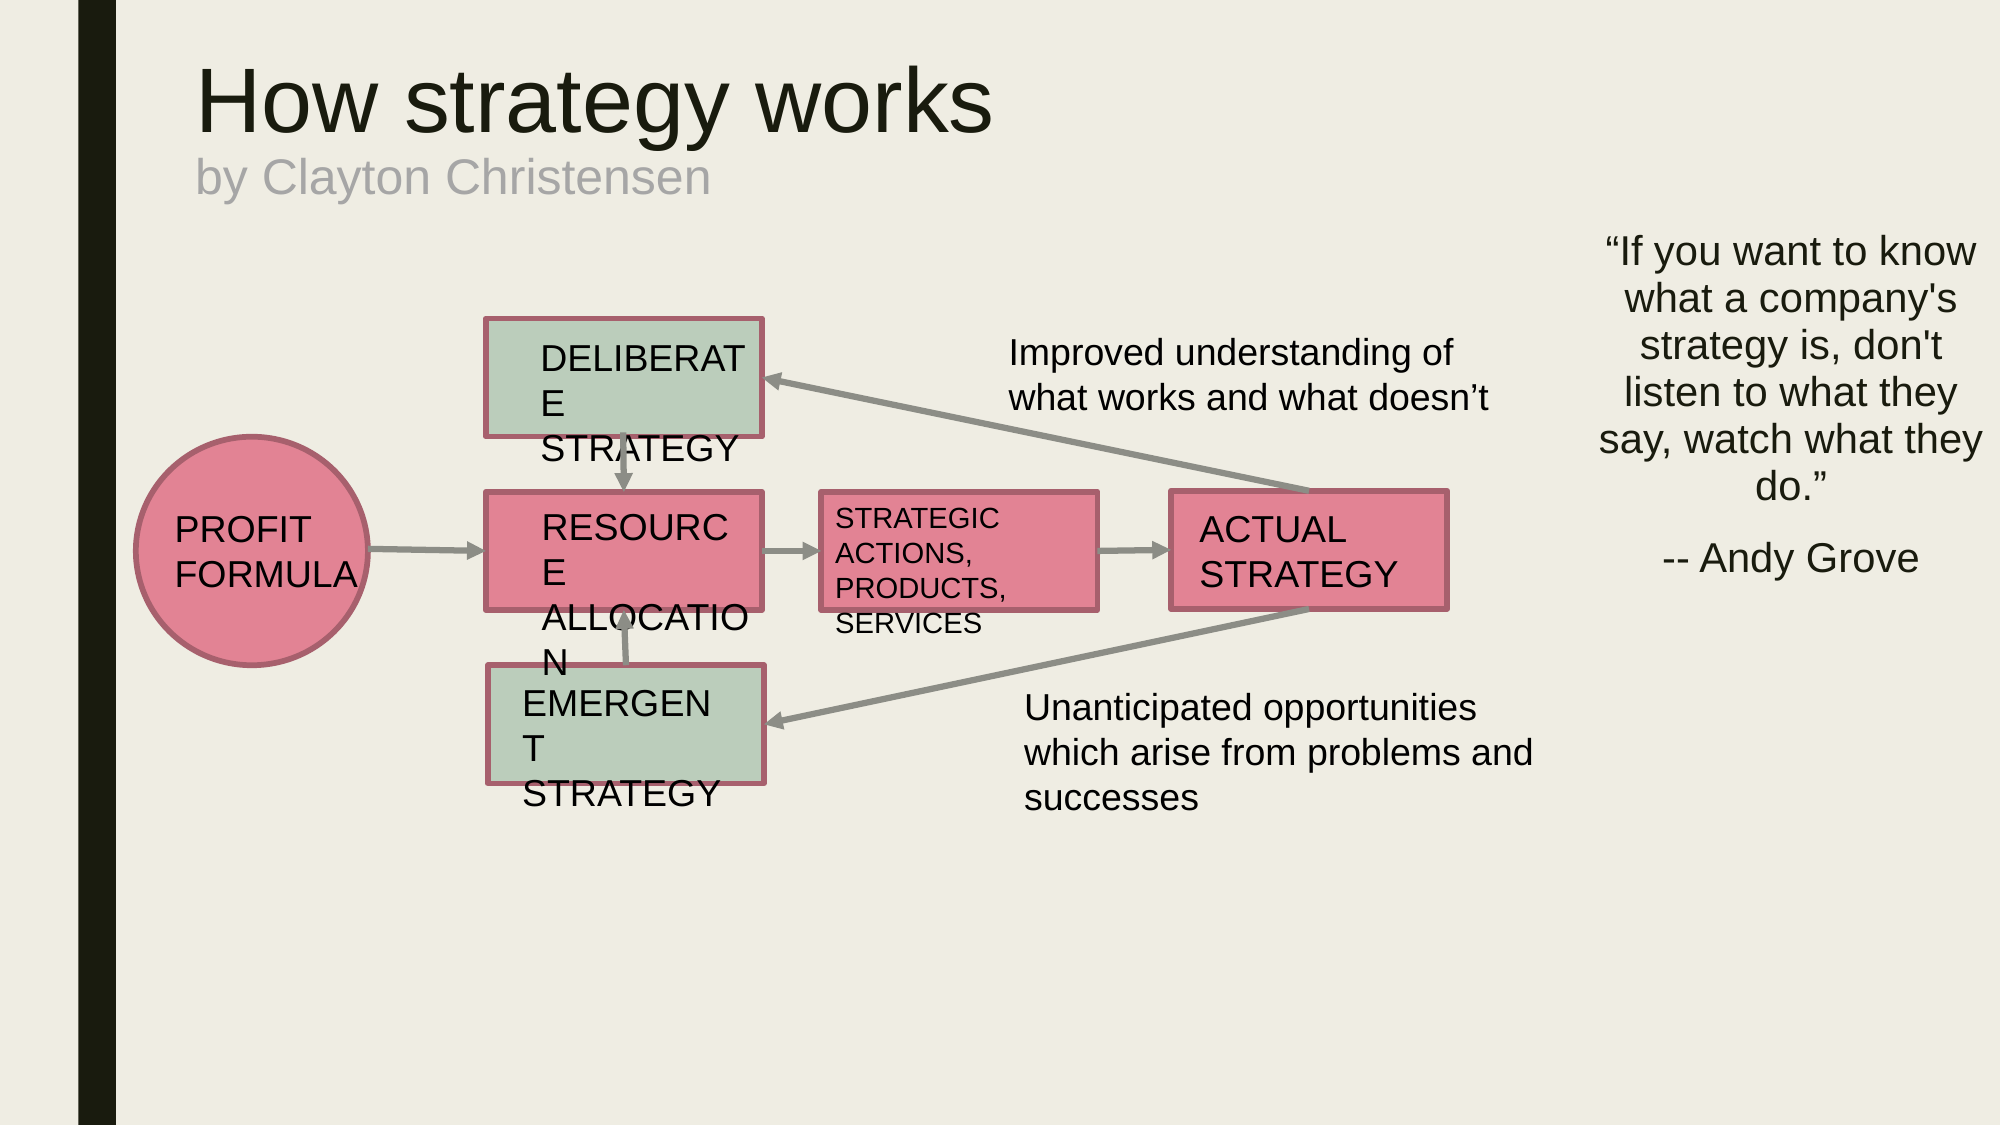

# How strategy works by Clayton Christensen
“If you want to know what a company's strategy is, don't listen to what they say, watch what they do.”
-- Andy Grove

Improved understanding of what works and what doesn’t
DELIBERATE STRATEGY

STRATEGIC ACTIONS, PRODUCTS, SERVICES

RESOURCE ALLOCATION
PROFIT FORMULA
ACTUAL STRATEGY

EMERGENT STRATEGY
Unanticipated opportunities which arise from problems and successes